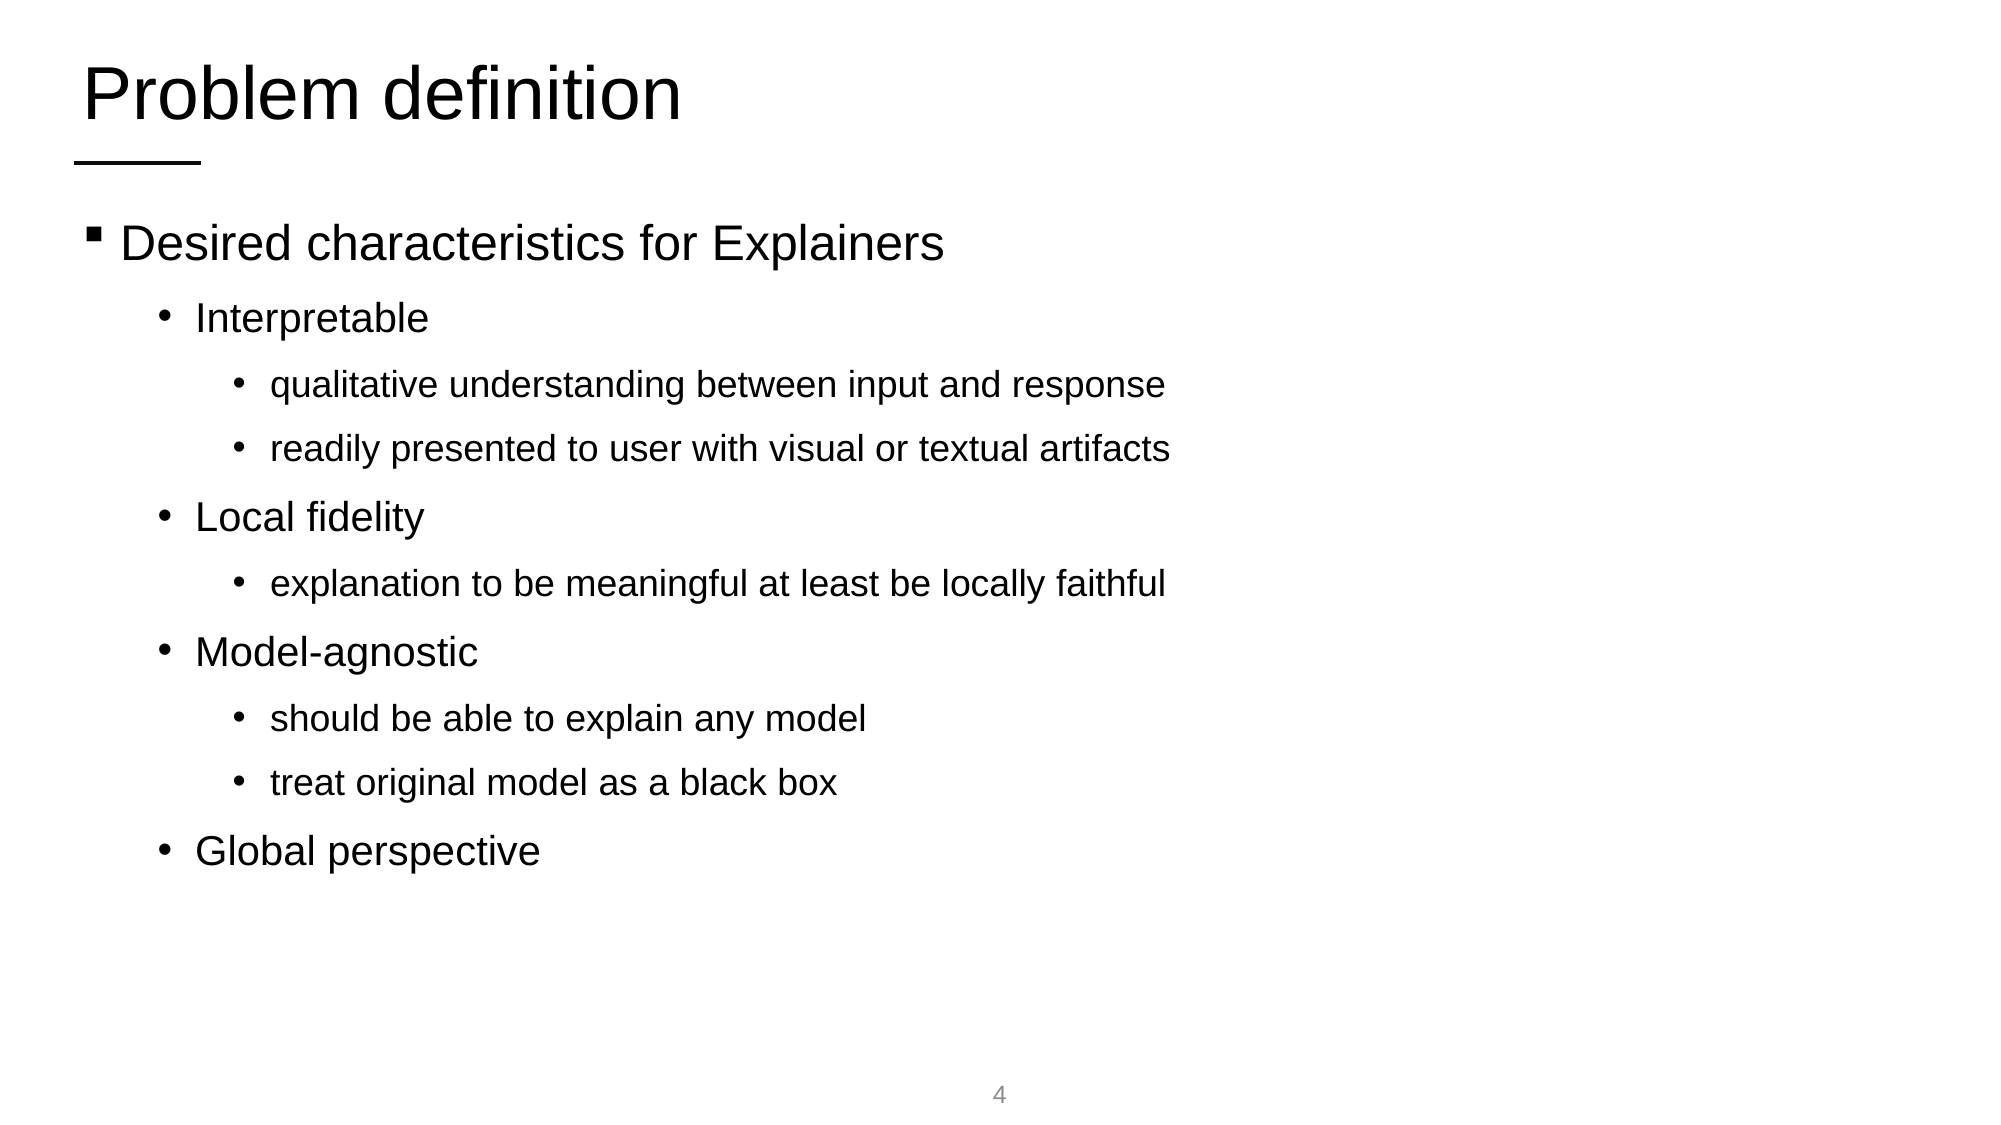

# Problem definition
Desired characteristics for Explainers
Interpretable
qualitative understanding between input and response
readily presented to user with visual or textual artifacts
Local fidelity
explanation to be meaningful at least be locally faithful
Model-agnostic
should be able to explain any model
treat original model as a black box
Global perspective

4